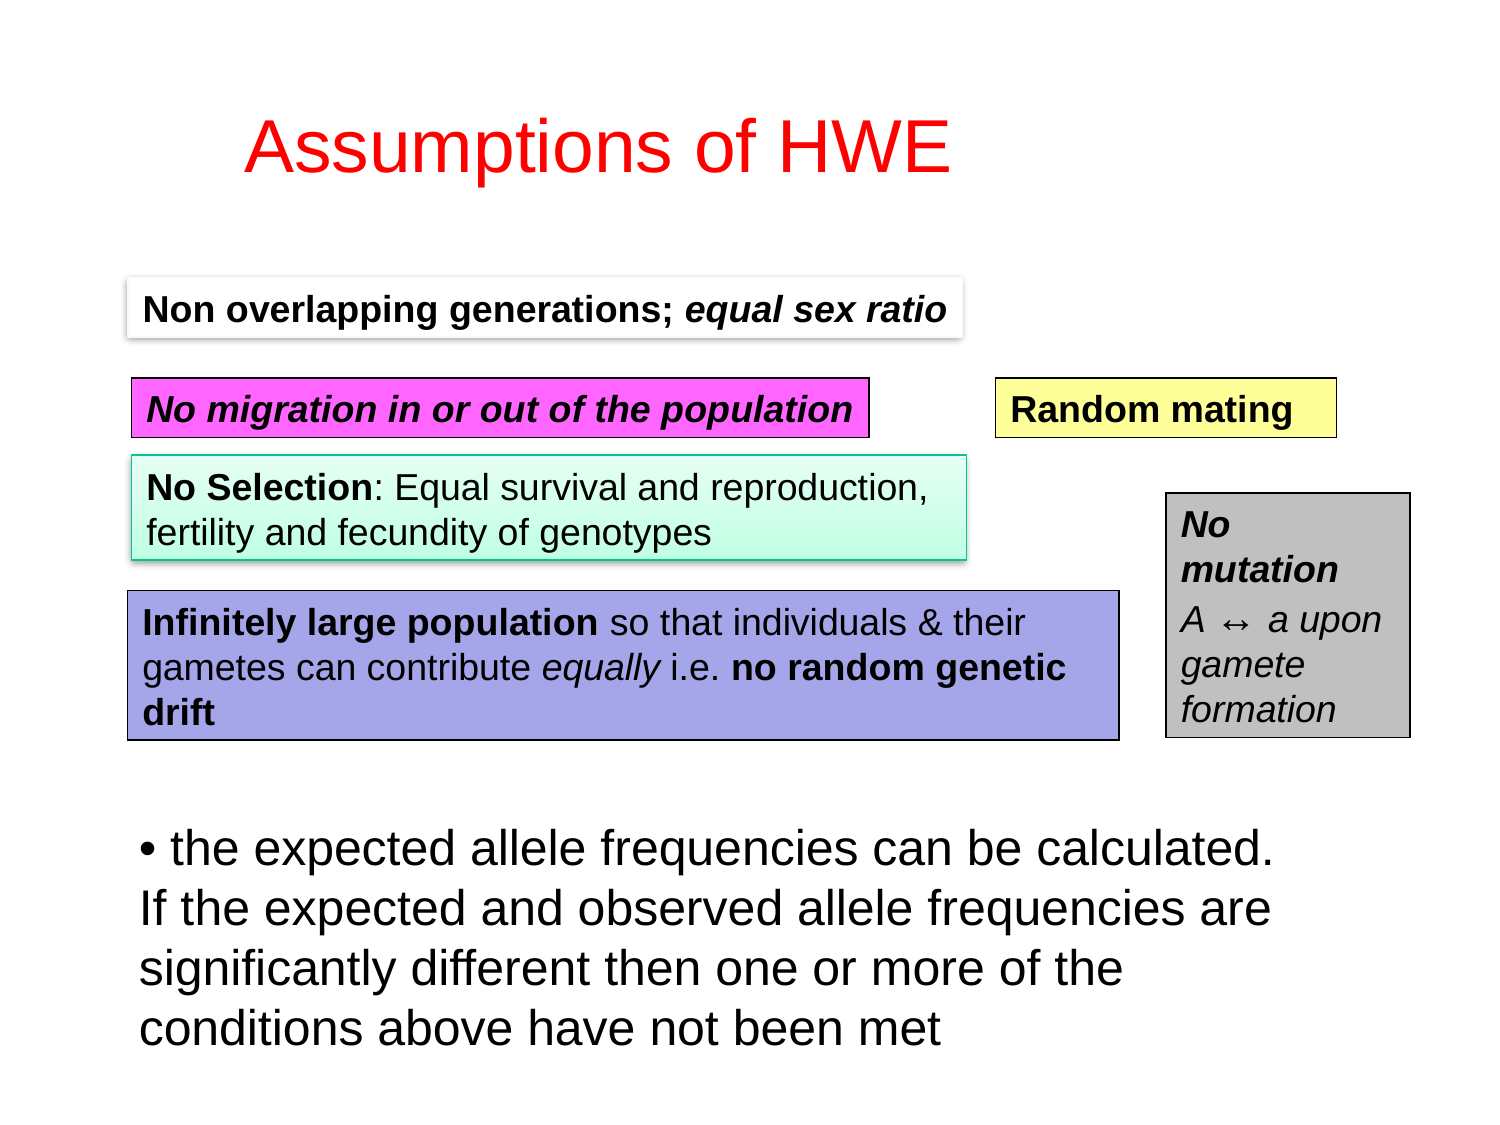

Assumptions of HWE
Non overlapping generations; equal sex ratio
No migration in or out of the population
Random mating
No Selection: Equal survival and reproduction, fertility and fecundity of genotypes
No mutation
A ↔ a upon gamete formation
Infinitely large population so that individuals & their gametes can contribute equally i.e. no random genetic drift
• the expected allele frequencies can be calculated. If the expected and observed allele frequencies are significantly different then one or more of the conditions above have not been met